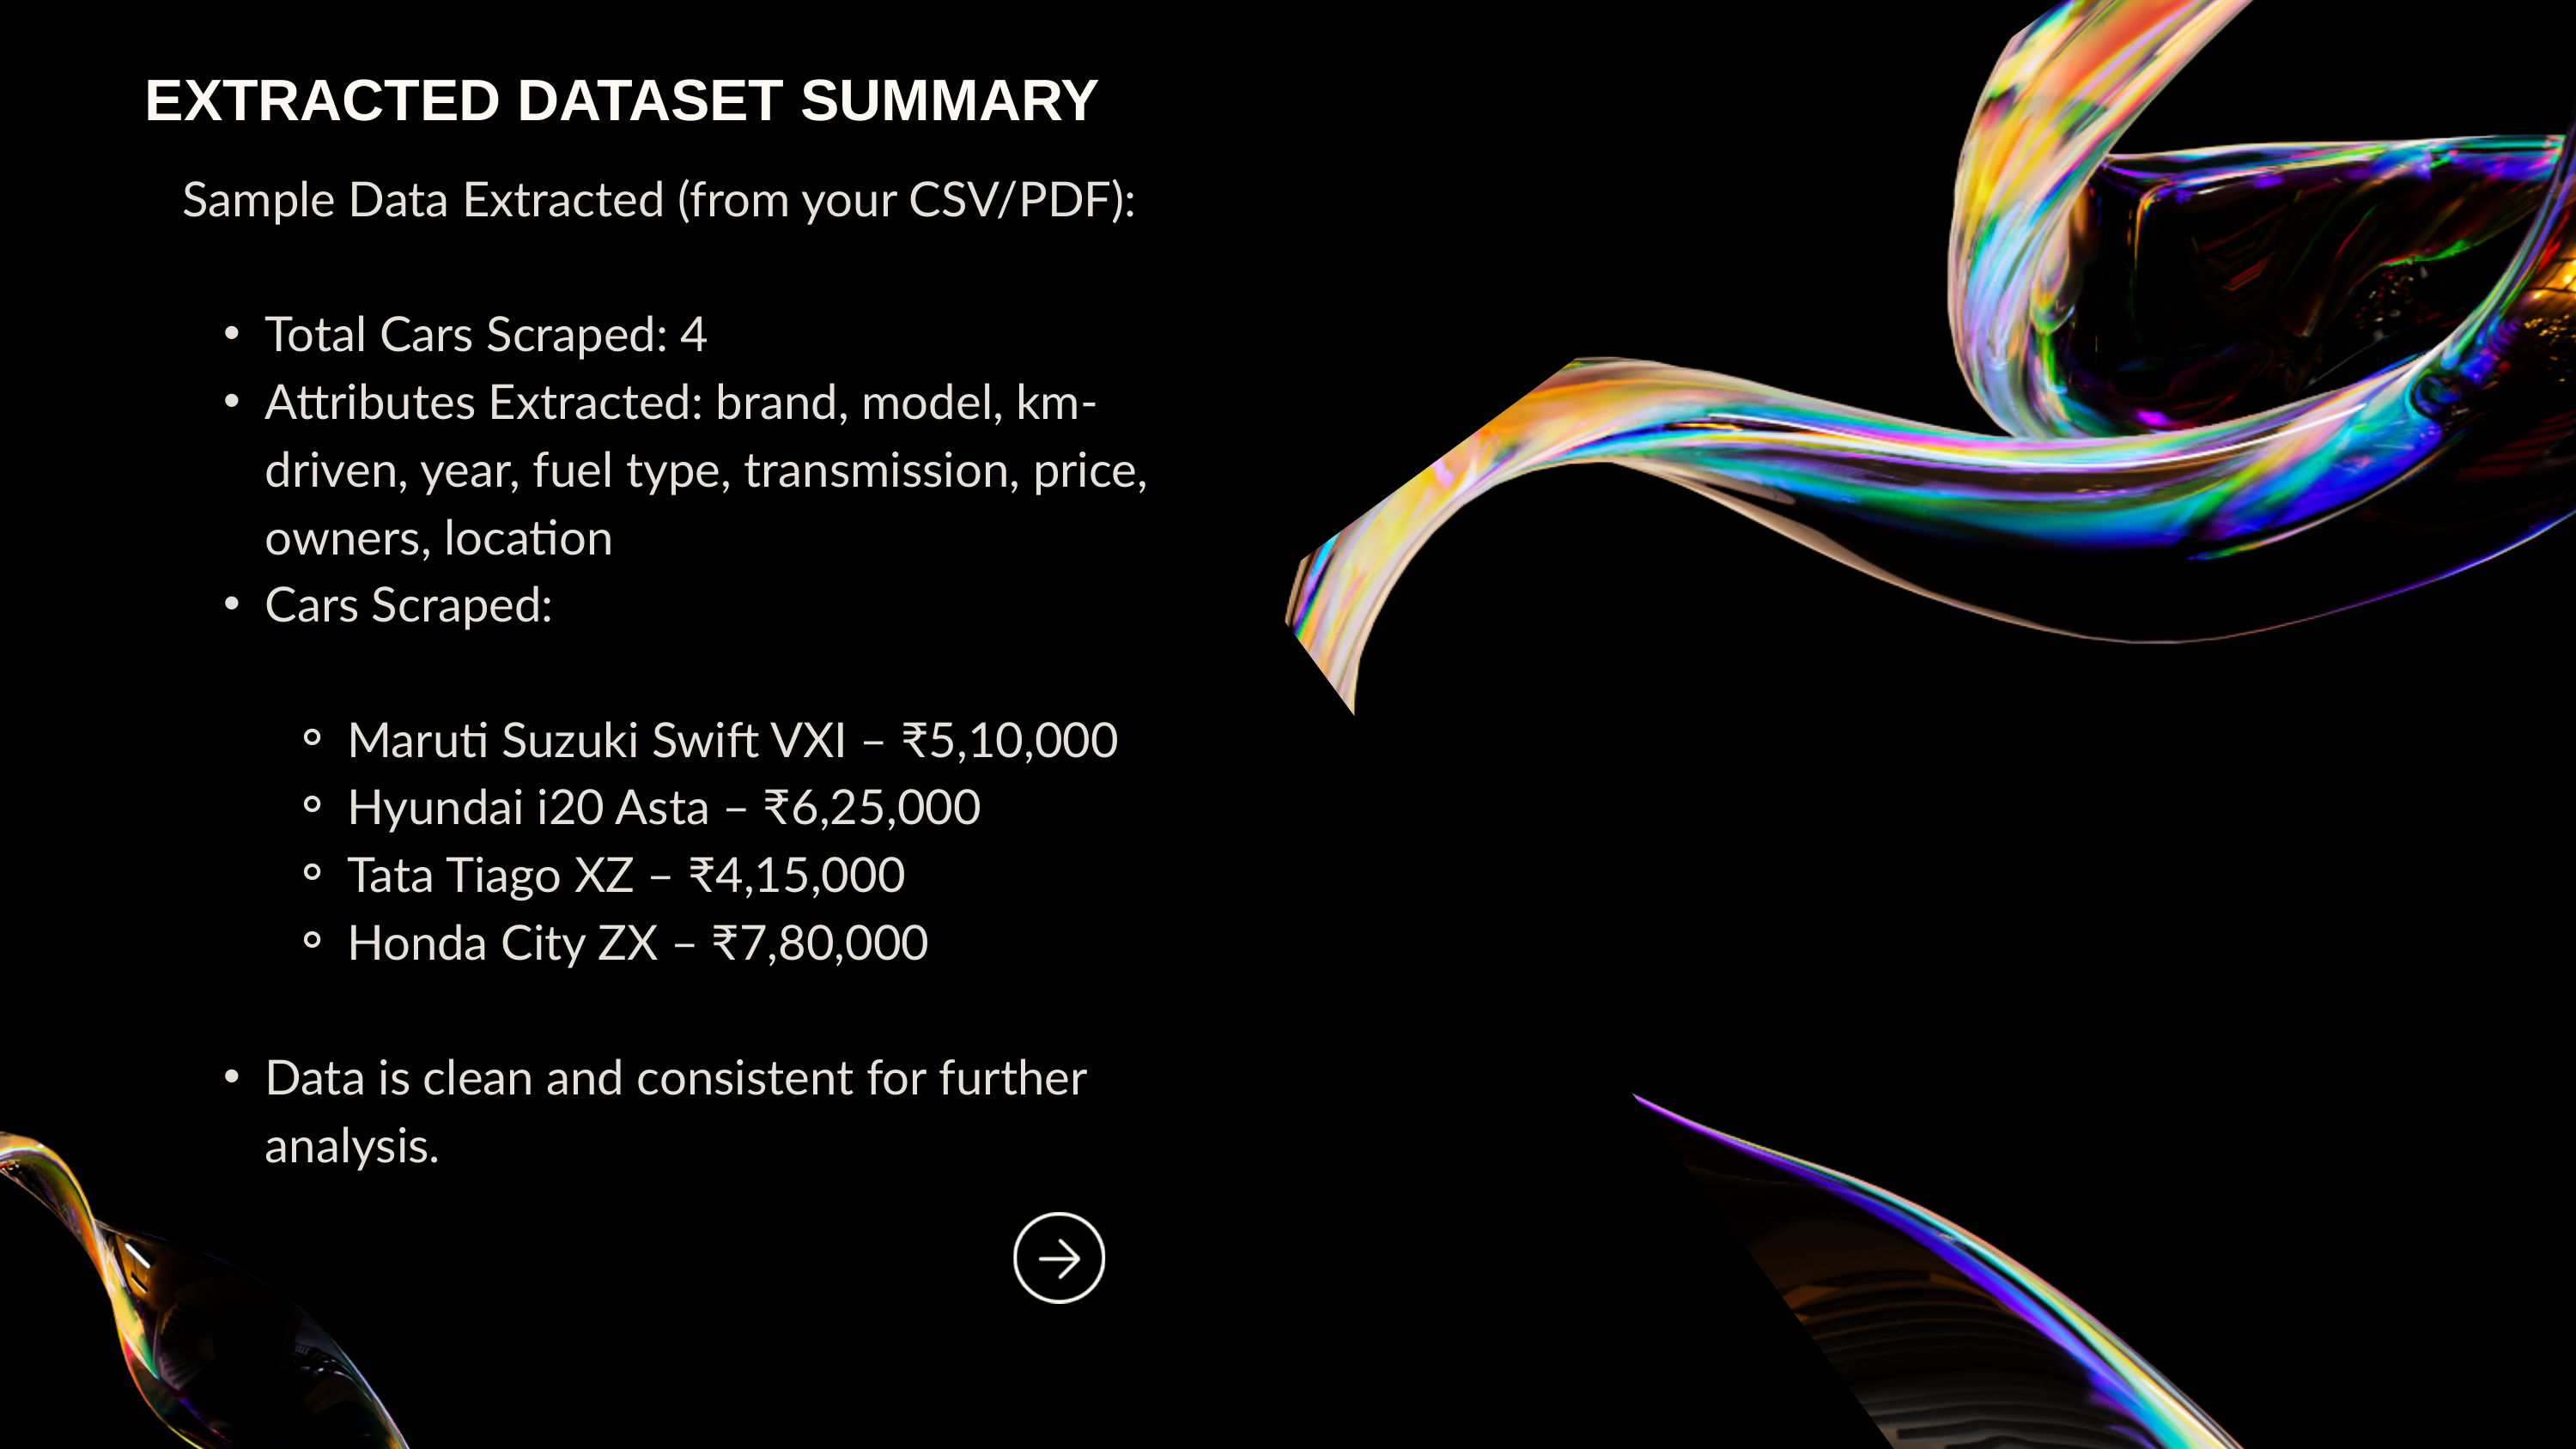

EXTRACTED DATASET SUMMARY

Sample Data Extracted (from your CSV/PDF):

Total Cars Scraped: 4
Attributes Extracted: brand, model, km-driven, year, fuel type, transmission, price, owners, location
Cars Scraped:

Maruti Suzuki Swift VXI – ₹5,10,000
Hyundai i20 Asta – ₹6,25,000
Tata Tiago XZ – ₹4,15,000
Honda City ZX – ₹7,80,000

Data is clean and consistent for further analysis.